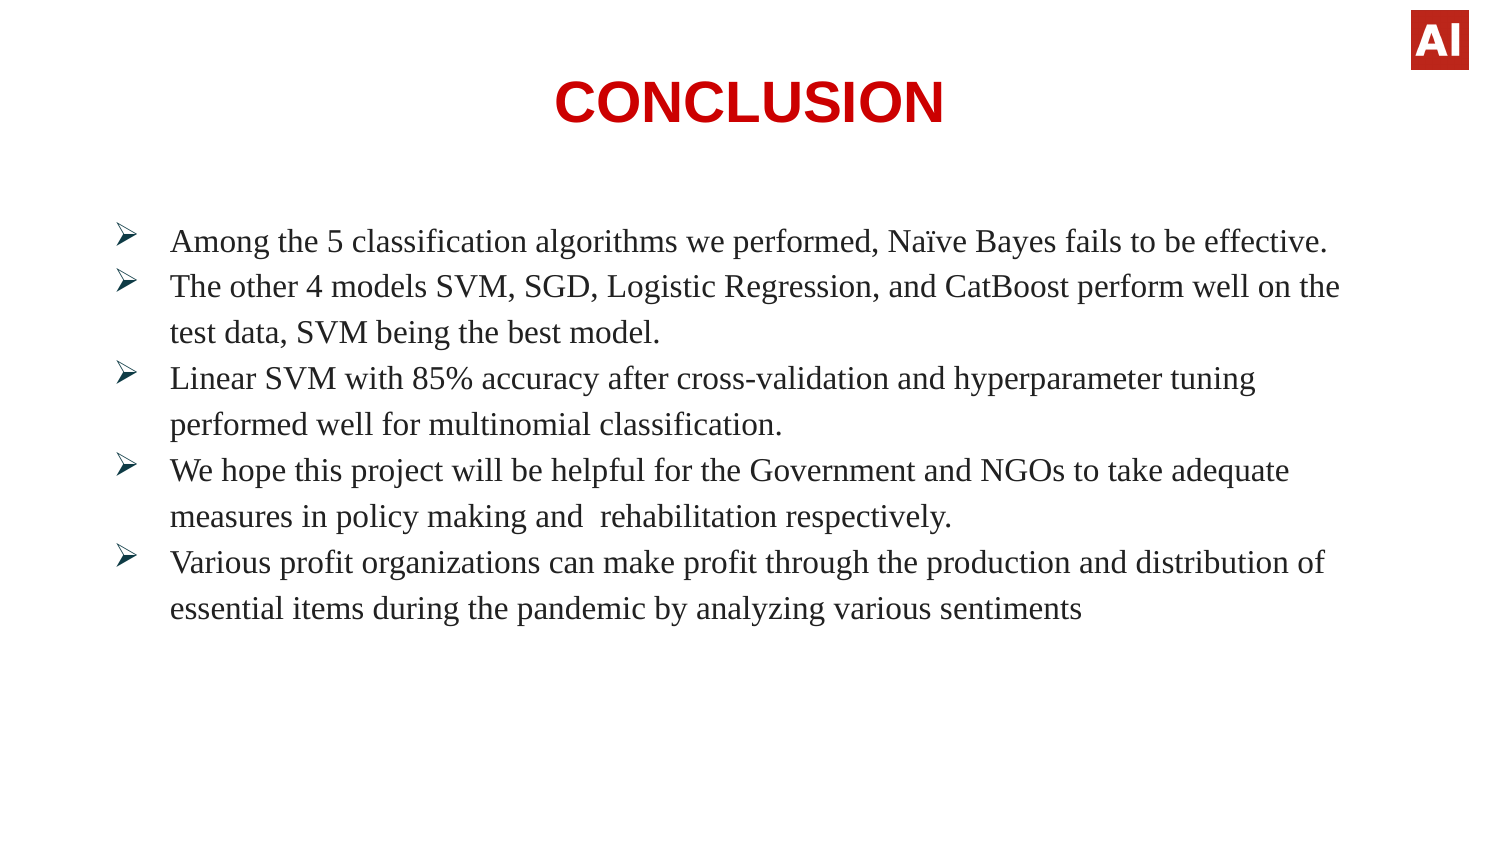

# CONCLUSION
Among the 5 classification algorithms we performed, Naïve Bayes fails to be effective.
The other 4 models SVM, SGD, Logistic Regression, and CatBoost perform well on the test data, SVM being the best model.
Linear SVM with 85% accuracy after cross-validation and hyperparameter tuning performed well for multinomial classification.
We hope this project will be helpful for the Government and NGOs to take adequate measures in policy making and  rehabilitation respectively.
Various profit organizations can make profit through the production and distribution of essential items during the pandemic by analyzing various sentiments